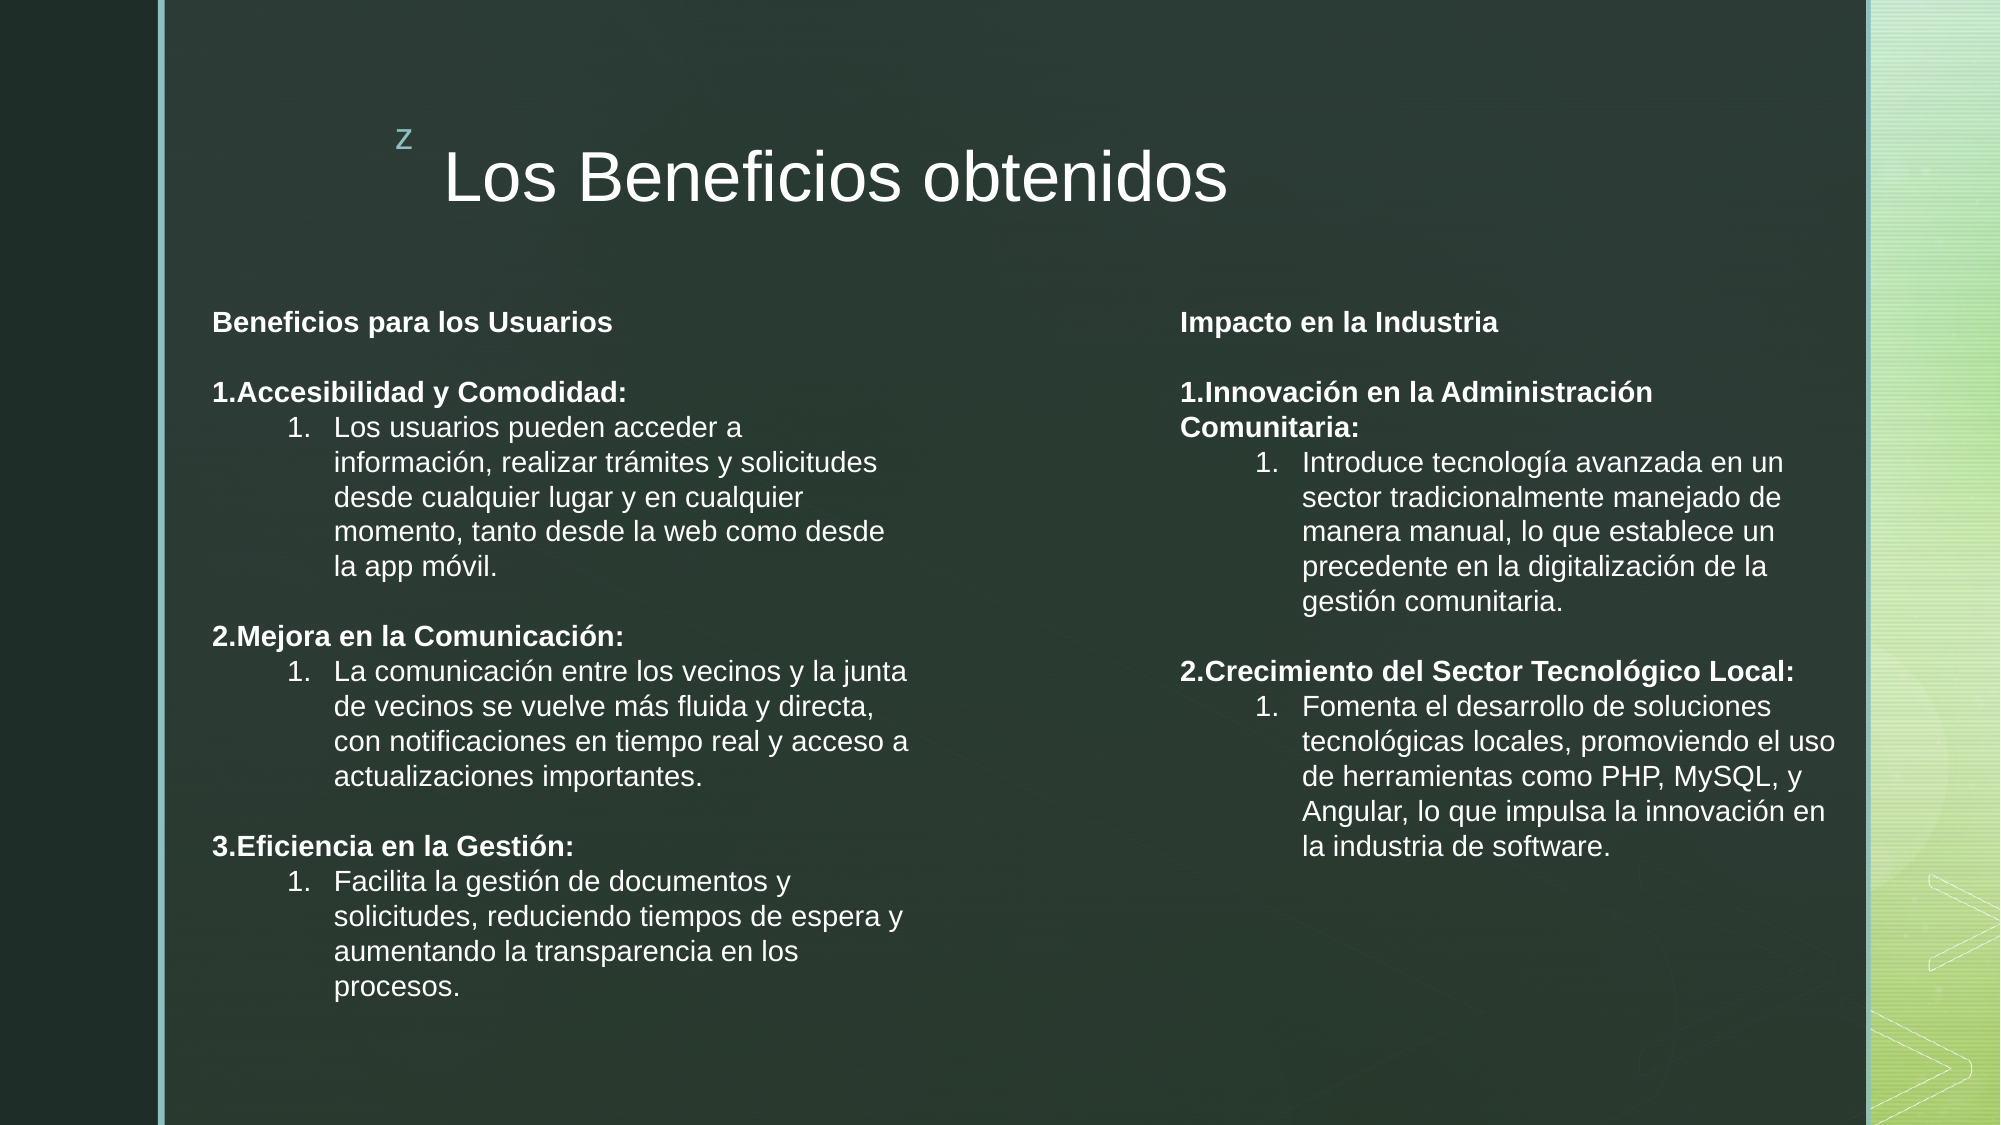

# Los Beneficios obtenidos
Beneficios para los Usuarios

Accesibilidad y Comodidad:
Los usuarios pueden acceder a información, realizar trámites y solicitudes desde cualquier lugar y en cualquier momento, tanto desde la web como desde la app móvil.

Mejora en la Comunicación:
La comunicación entre los vecinos y la junta de vecinos se vuelve más fluida y directa, con notificaciones en tiempo real y acceso a actualizaciones importantes.

Eficiencia en la Gestión:
Facilita la gestión de documentos y solicitudes, reduciendo tiempos de espera y aumentando la transparencia en los procesos.
Impacto en la Industria

Innovación en la Administración Comunitaria:
Introduce tecnología avanzada en un sector tradicionalmente manejado de manera manual, lo que establece un precedente en la digitalización de la gestión comunitaria.

Crecimiento del Sector Tecnológico Local:
Fomenta el desarrollo de soluciones tecnológicas locales, promoviendo el uso de herramientas como PHP, MySQL, y Angular, lo que impulsa la innovación en la industria de software.